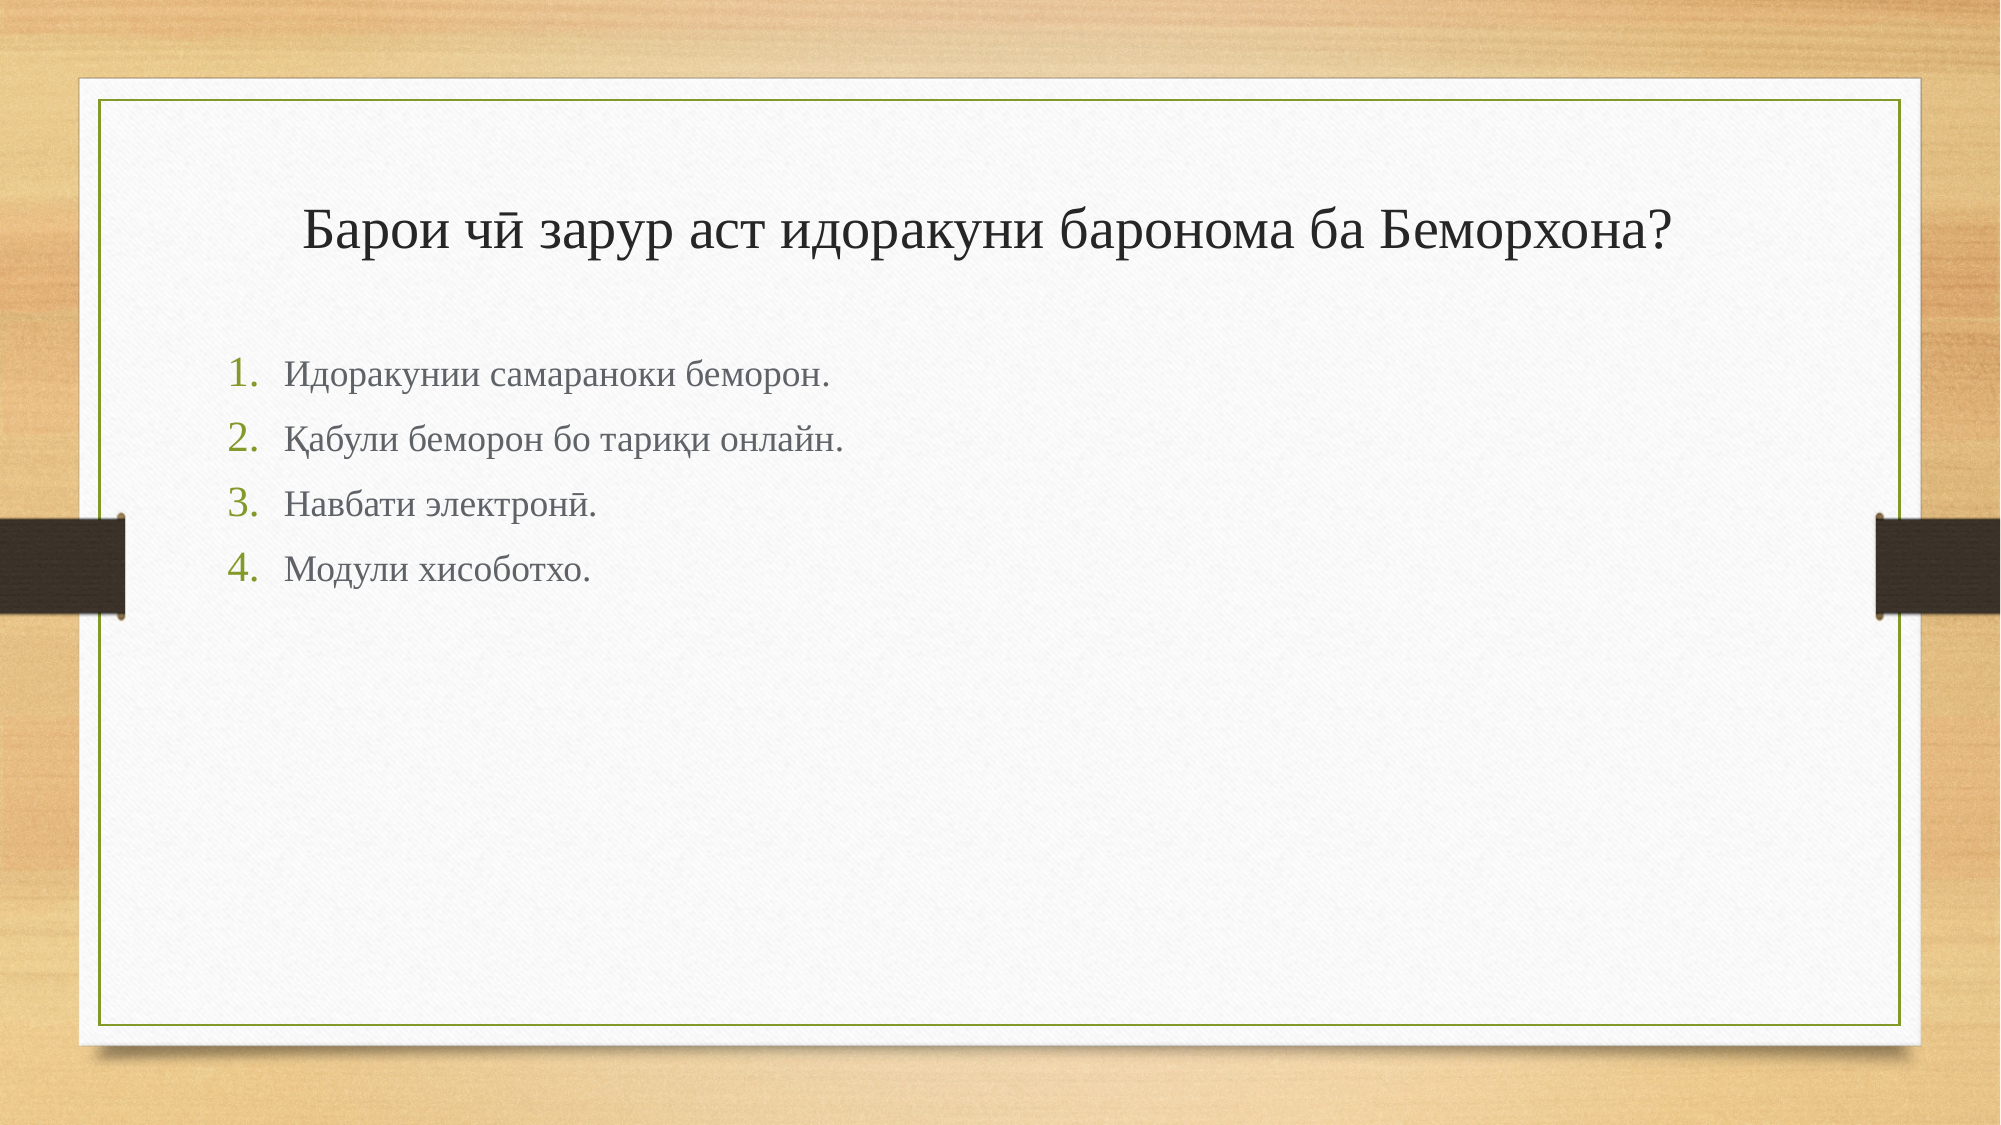

# Барои чӣ зарур аст идоракуни баронома ба Беморхона?
Идоракунии самараноки беморон.
Қабули беморон бо тариқи онлайн.
Навбати электронӣ.
Модули хисоботхо.